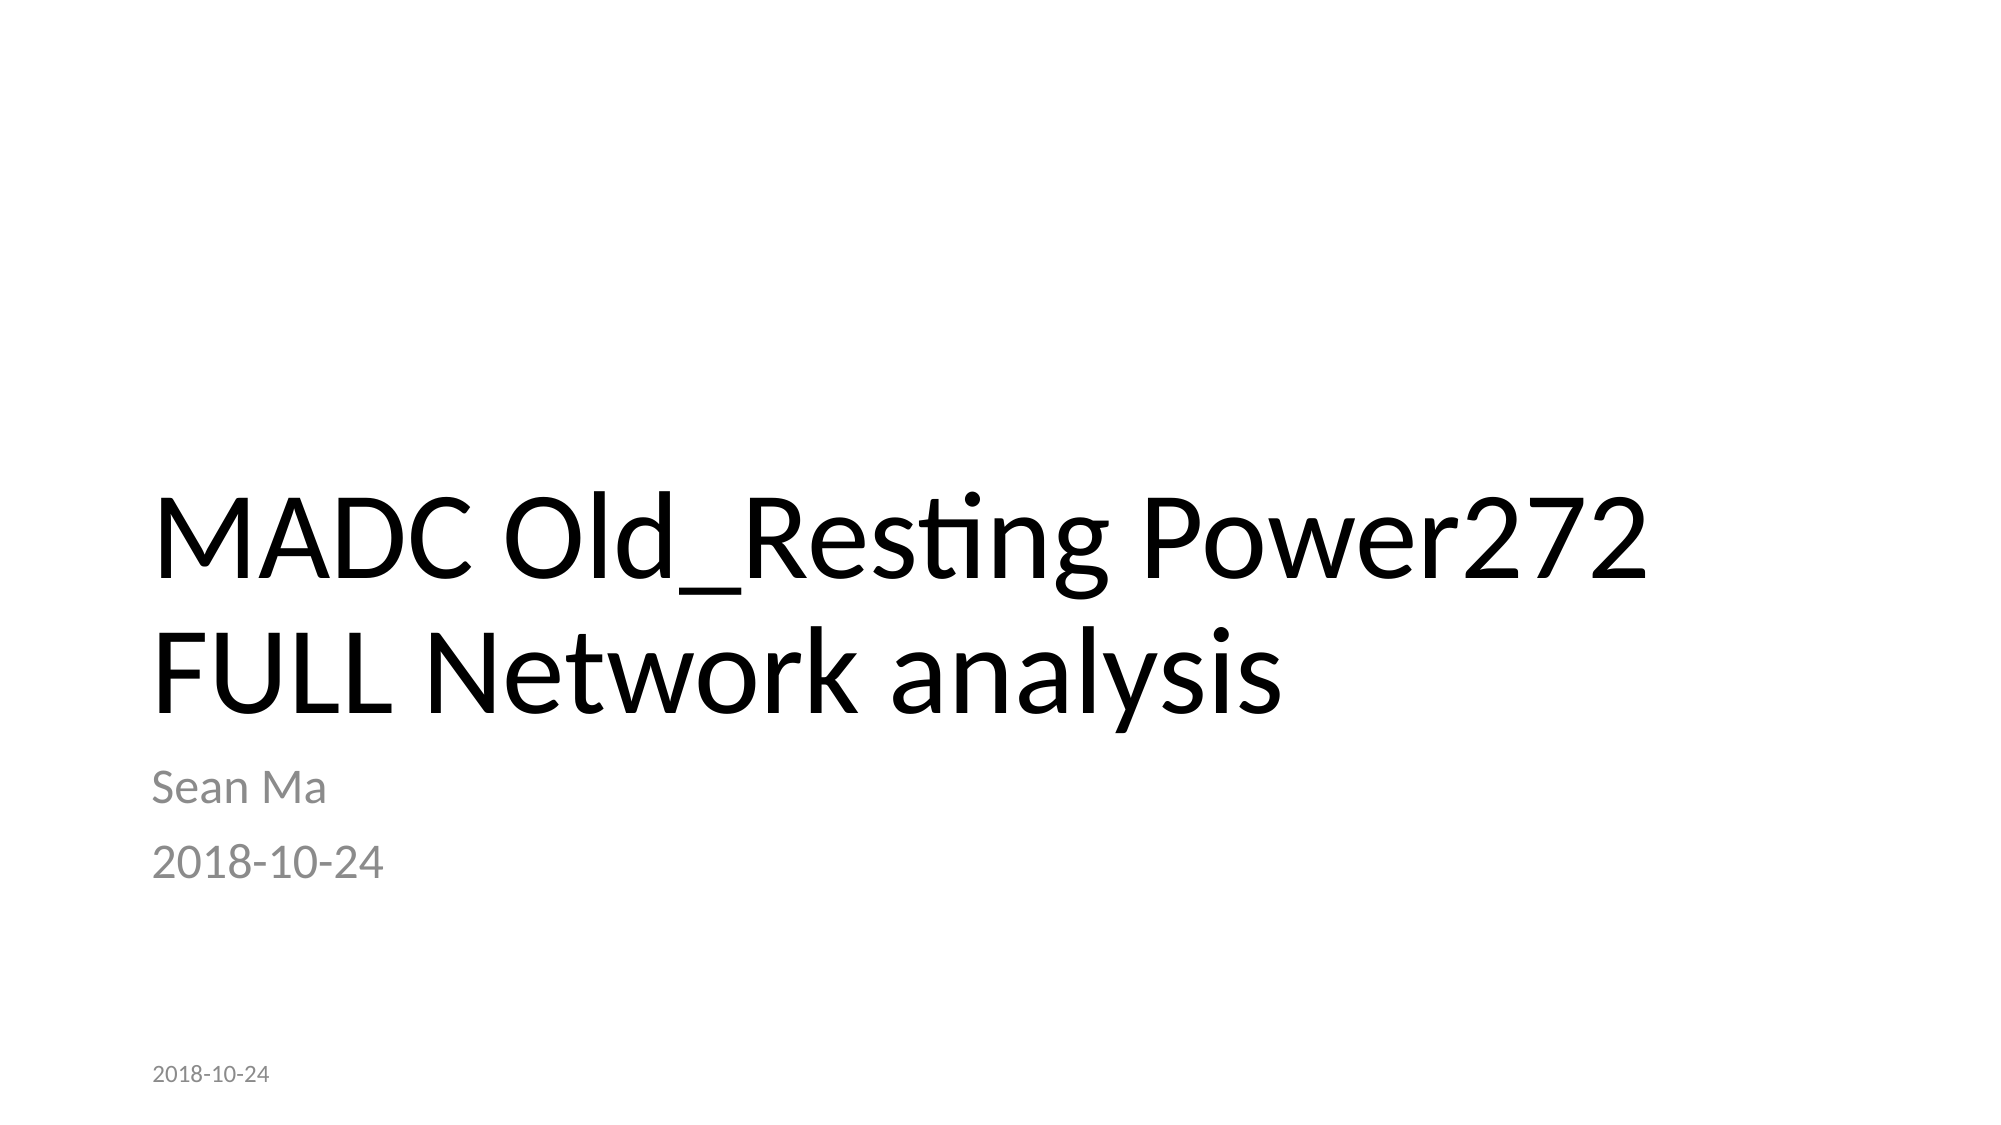

# MADC Old_Resting Power272 FULL Network analysis
Sean Ma
2018-10-24
2018-10-24